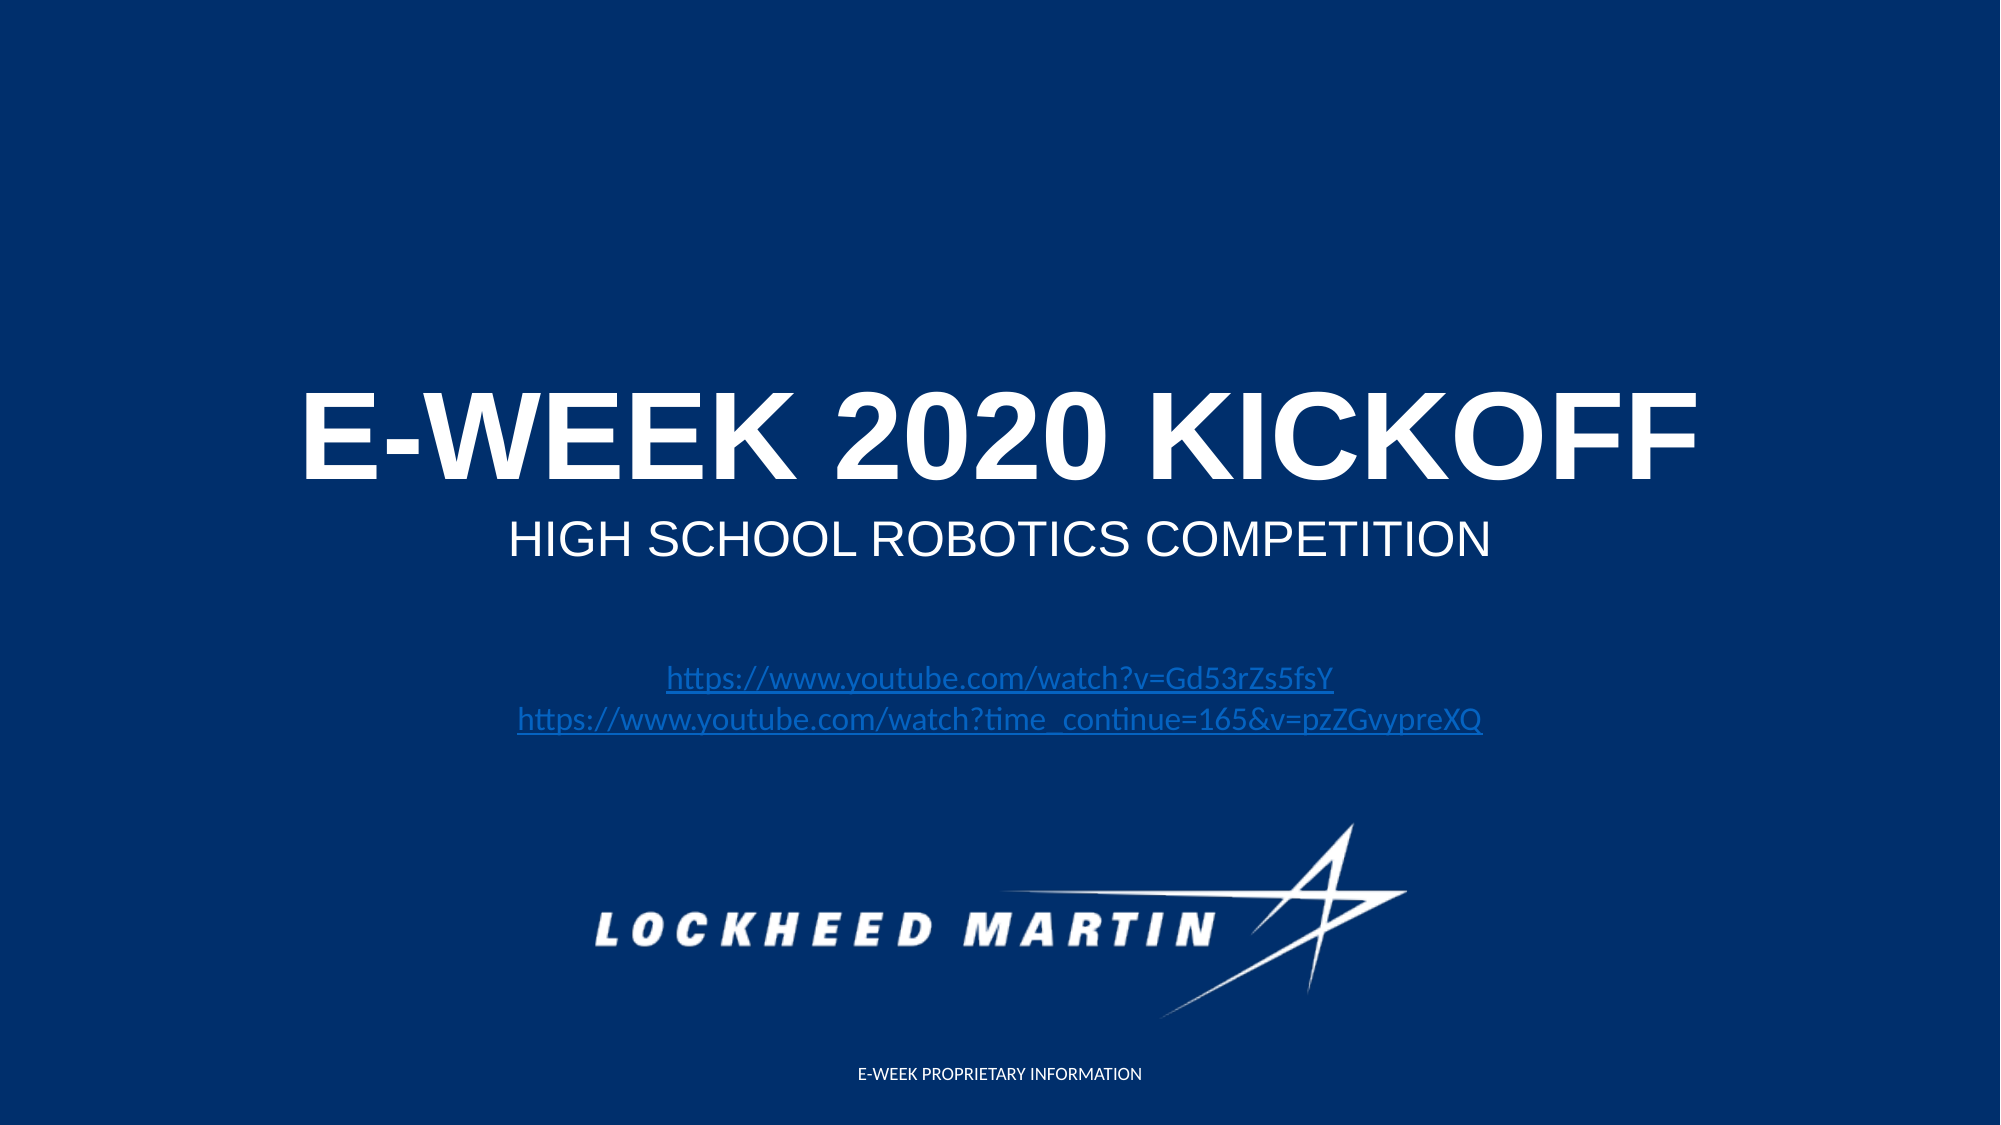

E-week 2020 kickoff
High School robotics competition
https://www.youtube.com/watch?v=Gd53rZs5fsY
https://www.youtube.com/watch?time_continue=165&v=pzZGvypreXQ